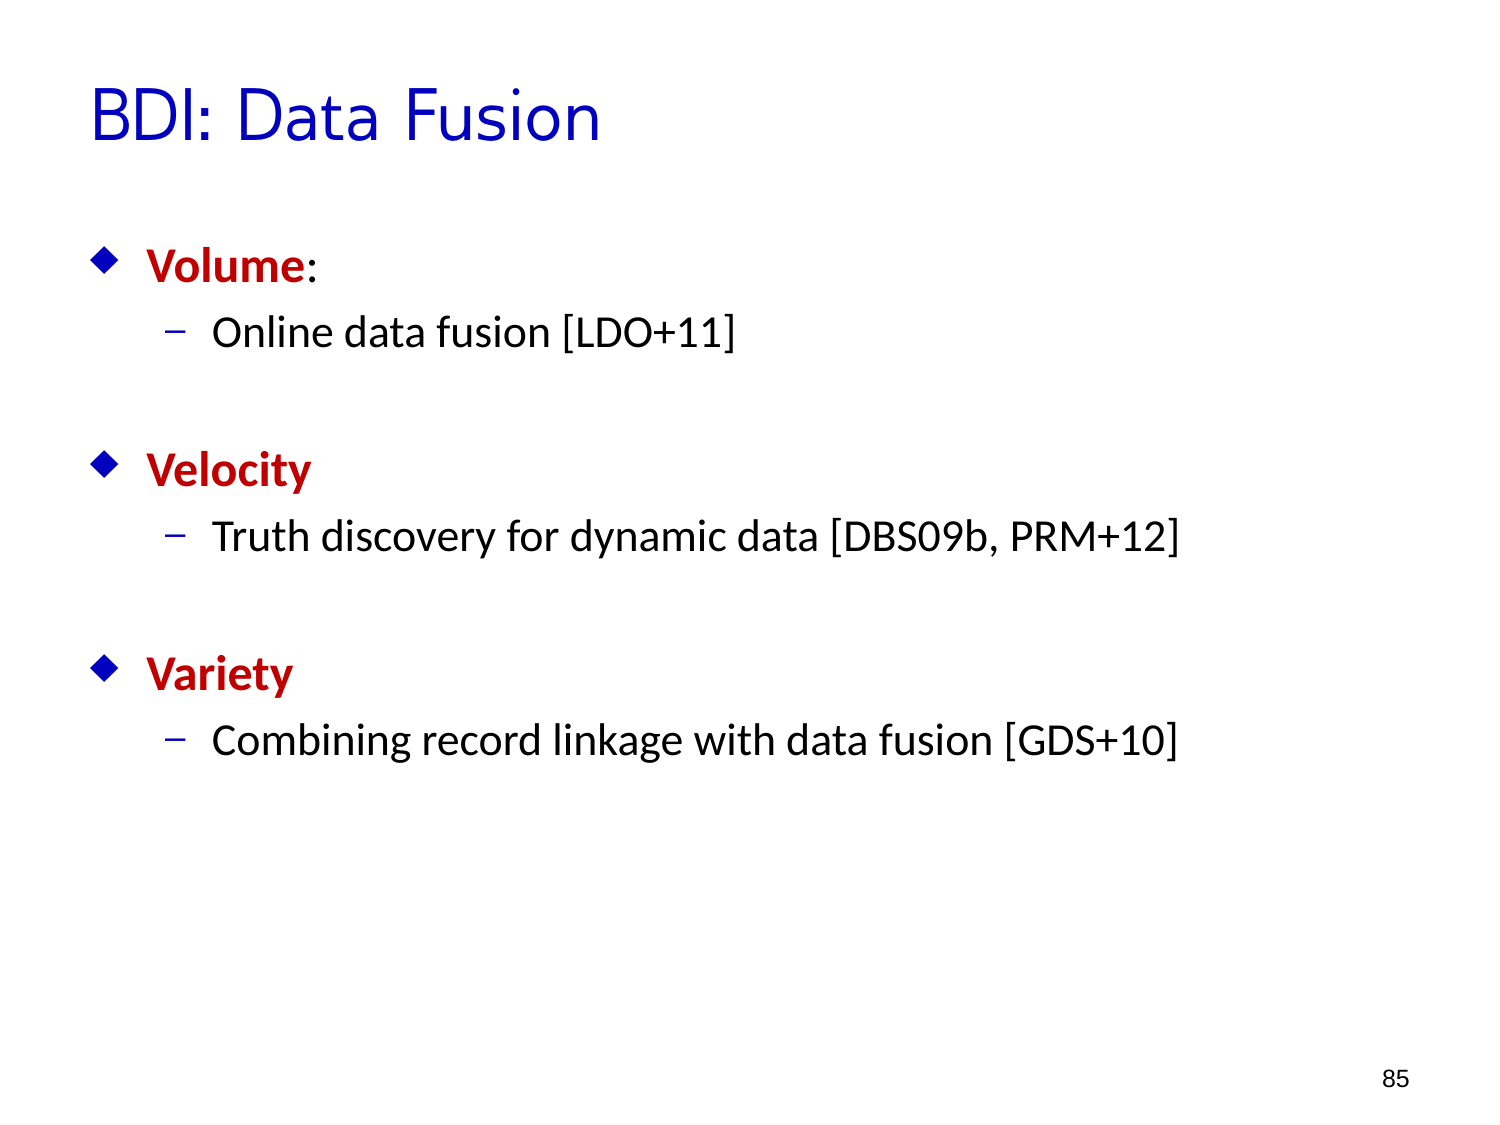

BDI: Data Fusion
Volume:
Online data fusion [LDO+11]

Velocity
Truth discovery for dynamic data [DBS09b, PRM+12]

Variety
Combining record linkage with data fusion [GDS+10]
85